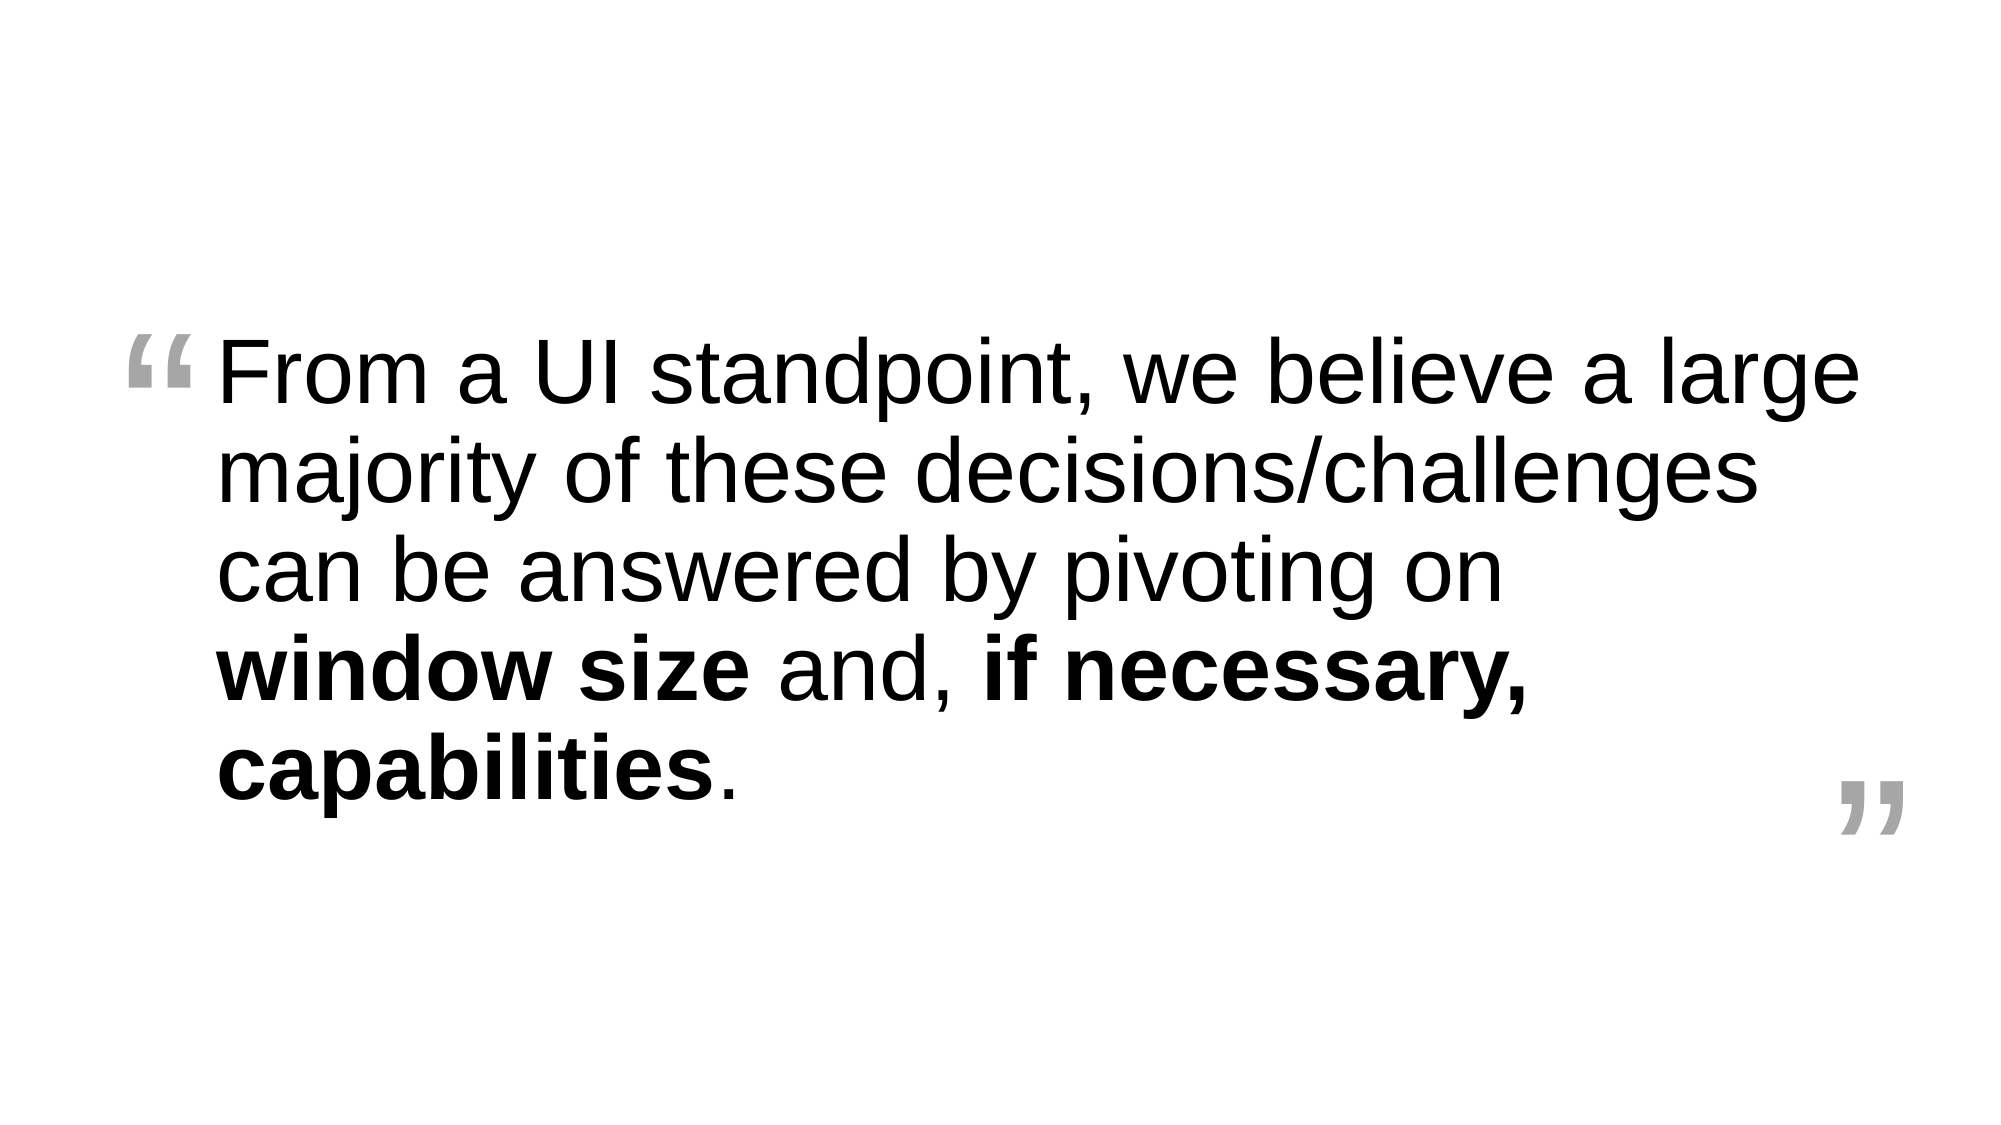

“
From a UI standpoint, we believe a large majority of these decisions/challenges
can be answered by pivoting on
window size and, if necessary, capabilities.
„